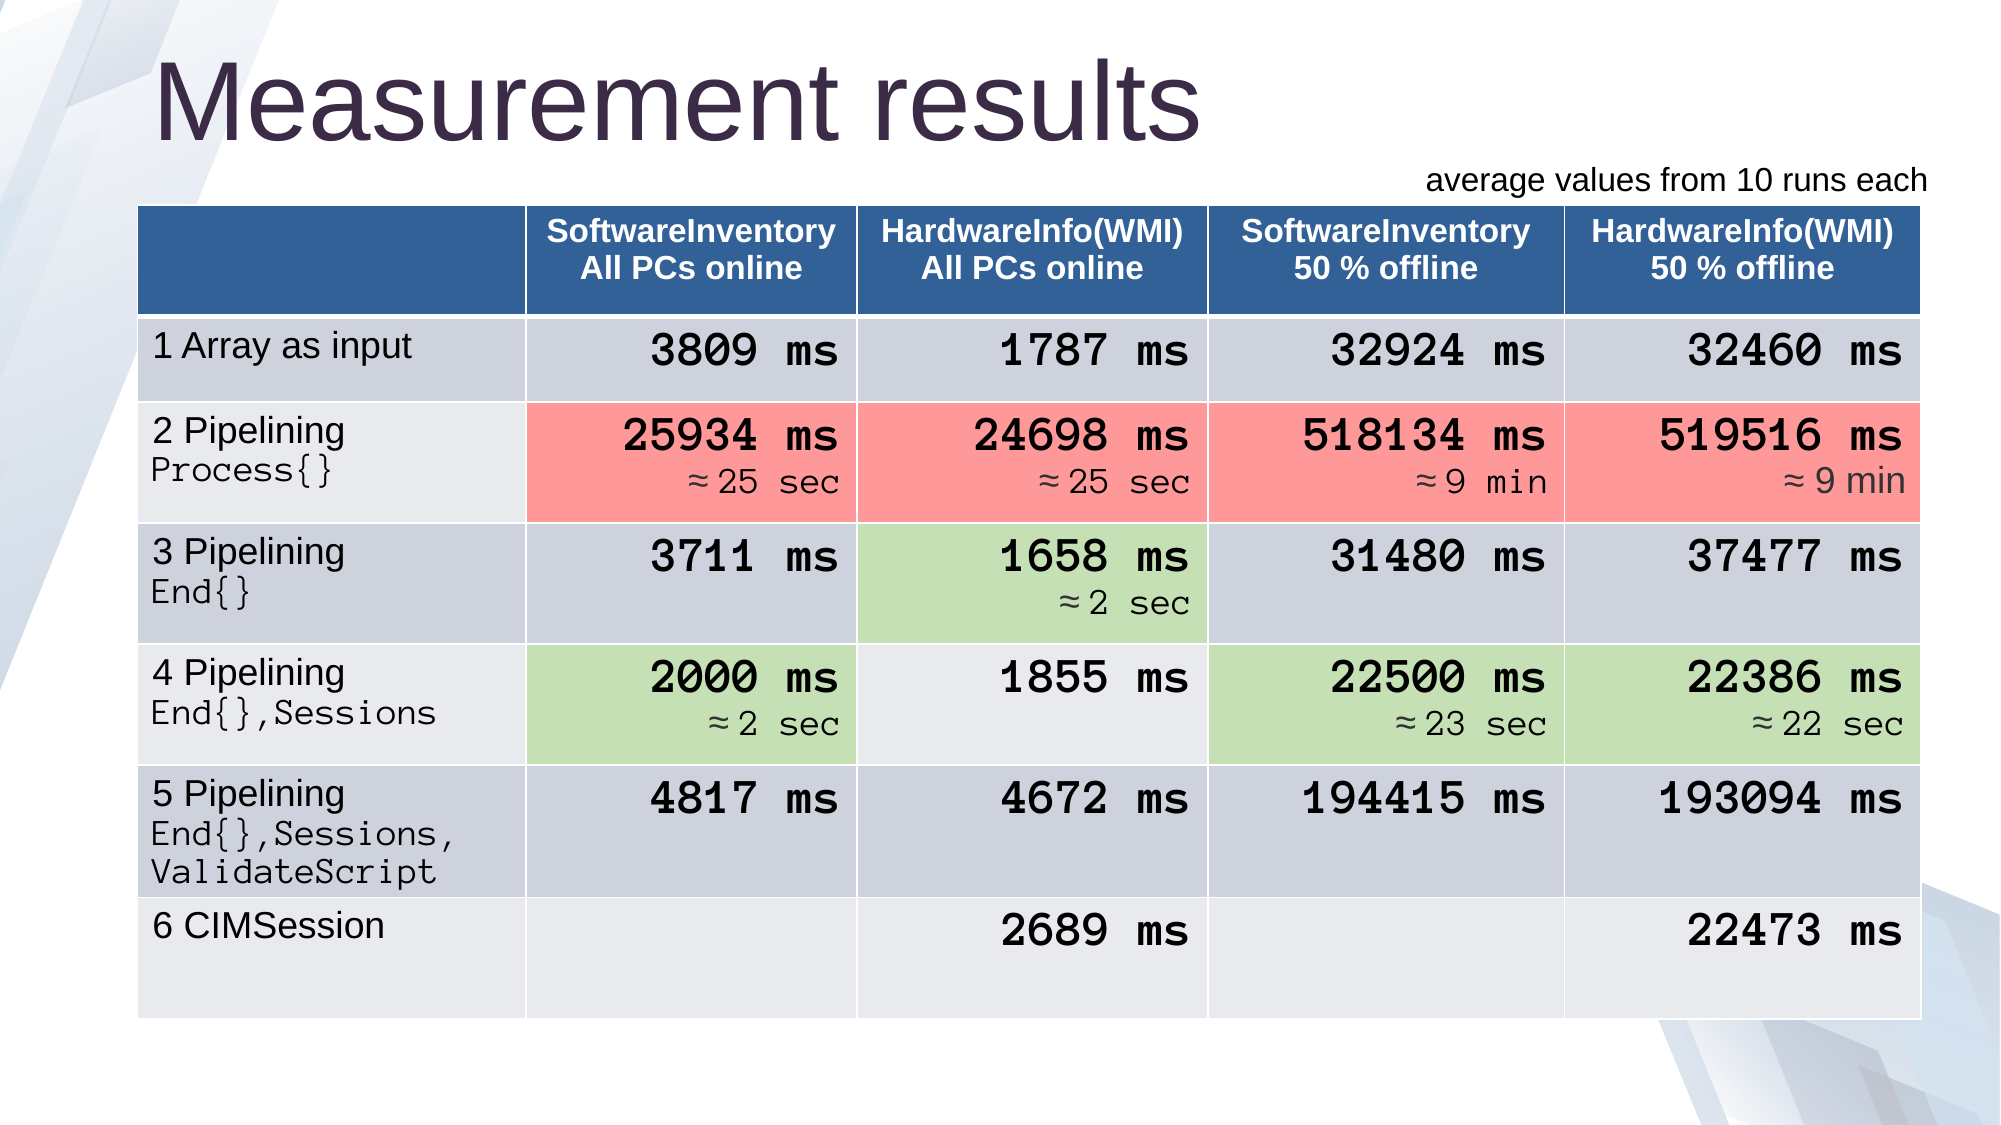

# Measurement results
average values from 10 runs each
|  | SoftwareInventory All PCs online | HardwareInfo(WMI) All PCs online | SoftwareInventory 50 % offline | HardwareInfo(WMI) 50 % offline |
| --- | --- | --- | --- | --- |
| 1 Array as input | 3809 ms | 1787 ms | 32924 ms | 32460 ms |
| 2 Pipelining Process{} | 25934 ms ≈ 25 sec | 24698 ms ≈ 25 sec | 518134 ms ≈ 9 min | 519516 ms ≈ 9 min |
| 3 Pipelining End{} | 3711 ms | 1658 ms ≈ 2 sec | 31480 ms | 37477 ms |
| 4 Pipelining End{},Sessions | 2000 ms ≈ 2 sec | 1855 ms | 22500 ms ≈ 23 sec | 22386 ms ≈ 22 sec |
| 5 Pipelining End{},Sessions, ValidateScript | 4817 ms | 4672 ms | 194415 ms | 193094 ms |
| 6 CIMSession |  | 2689 ms |  | 22473 ms |